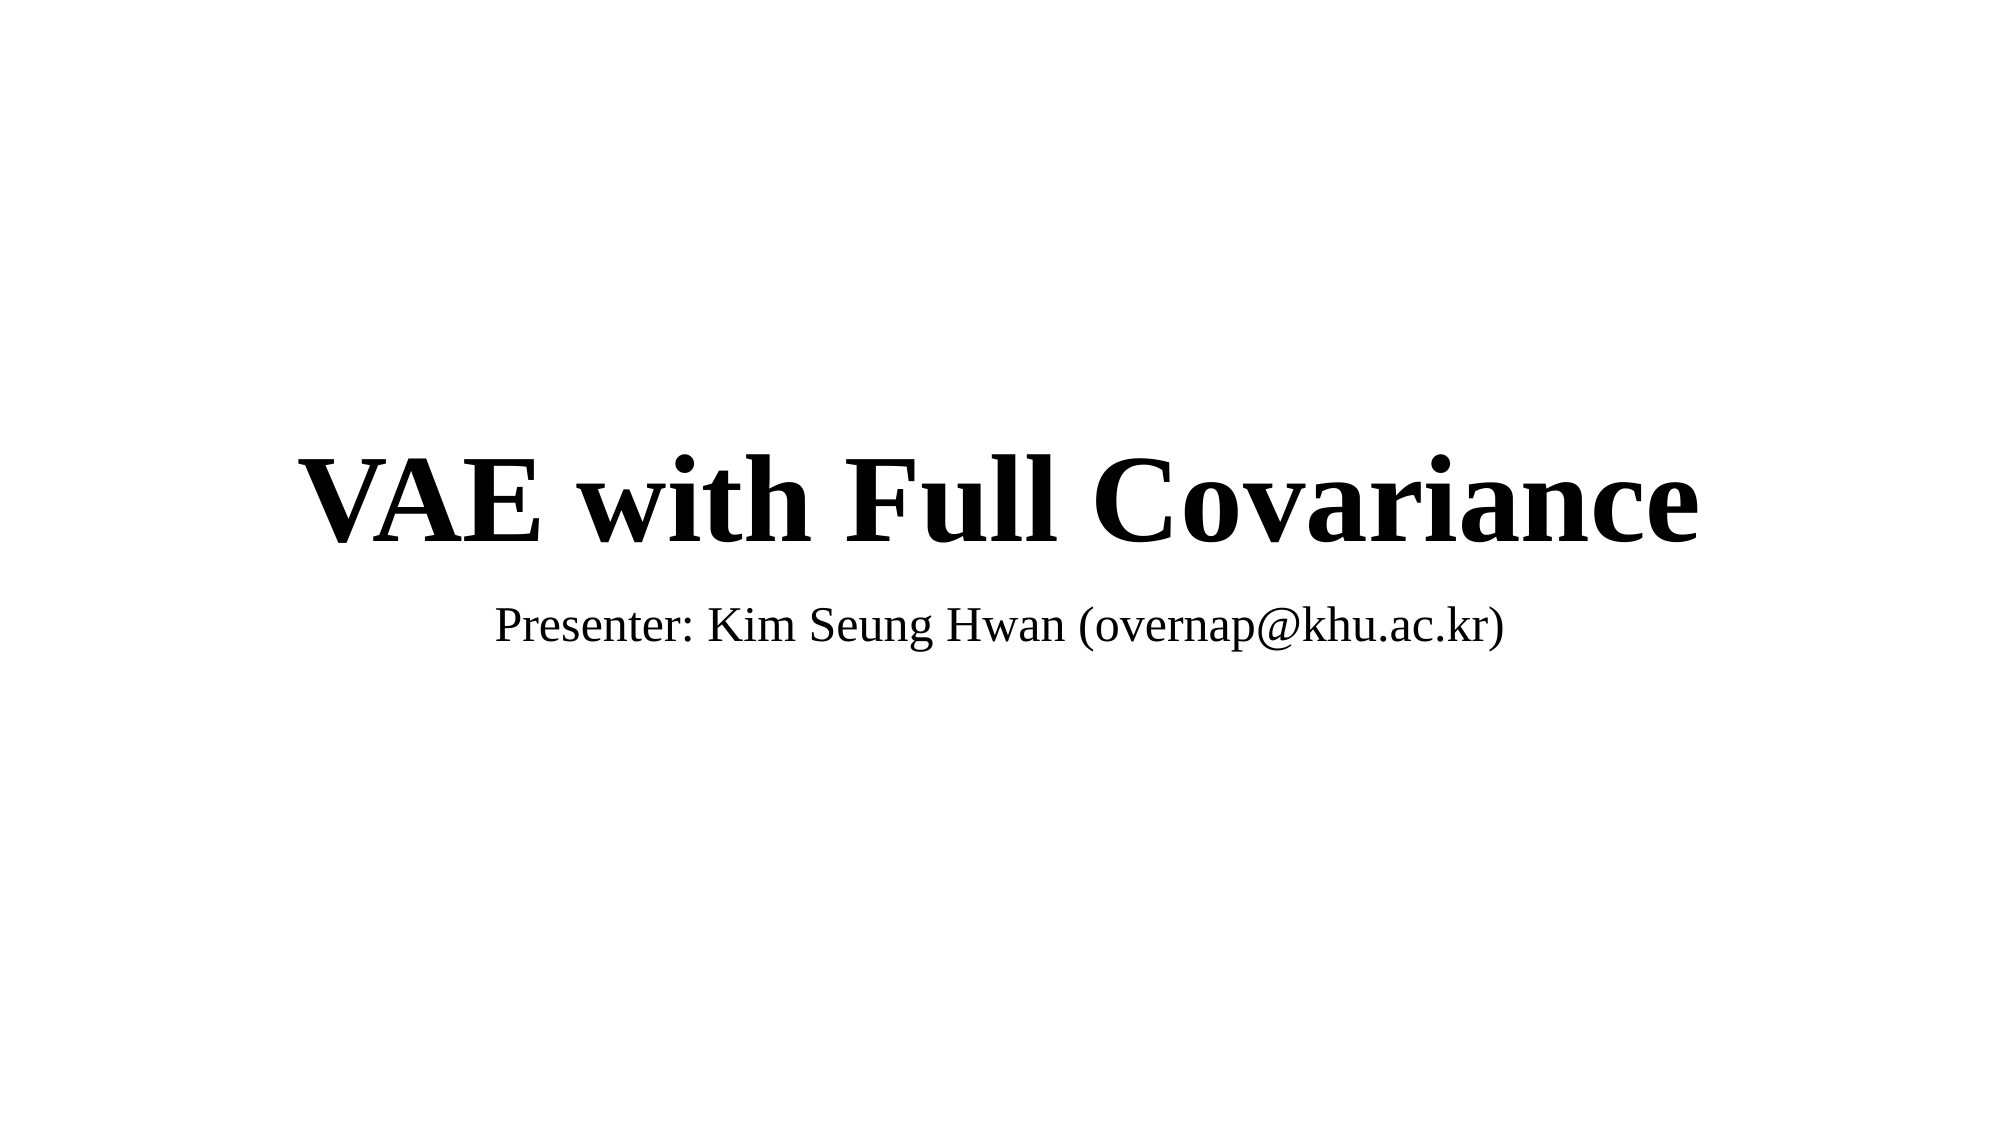

# VAE with Full Covariance
Presenter: Kim Seung Hwan (overnap@khu.ac.kr)